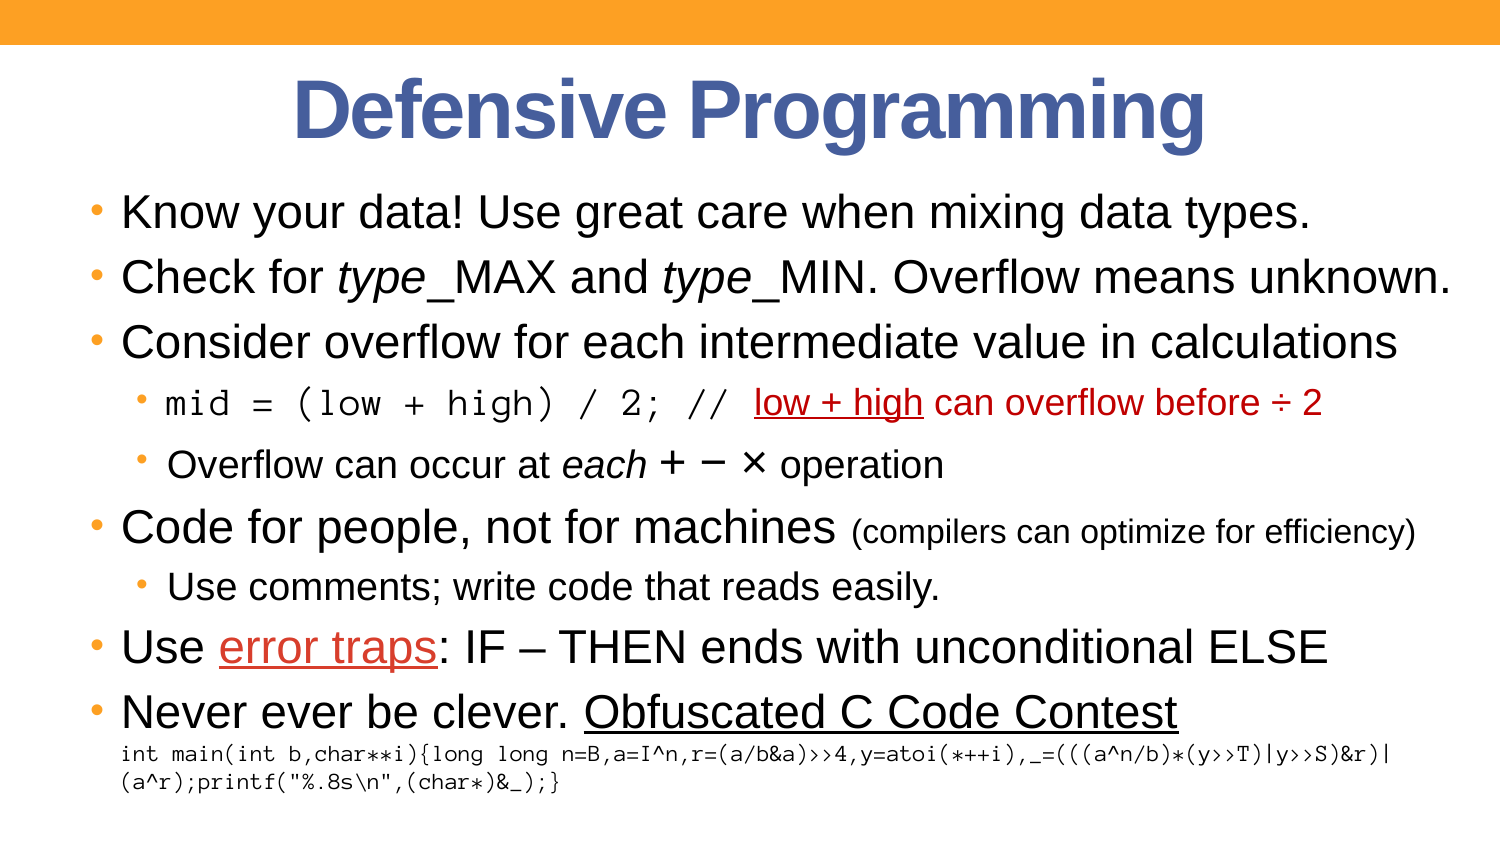

# Defensive Programming
Know your data! Use great care when mixing data types.
Check for type_MAX and type_MIN. Overflow means unknown.
Consider overflow for each intermediate value in calculations
mid = (low + high) / 2; // low + high can overflow before ÷ 2
Overflow can occur at each + − × operation
Code for people, not for machines (compilers can optimize for efficiency)
Use comments; write code that reads easily.
Use error traps: IF – THEN ends with unconditional ELSE
Never ever be clever. Obfuscated C Code Contest
int main(int b,char**i){long long n=B,a=I^n,r=(a/b&a)>>4,y=atoi(*++i),_=(((a^n/b)*(y>>T)|y>>S)&r)|(a^r);printf("%.8s\n",(char*)&_);}